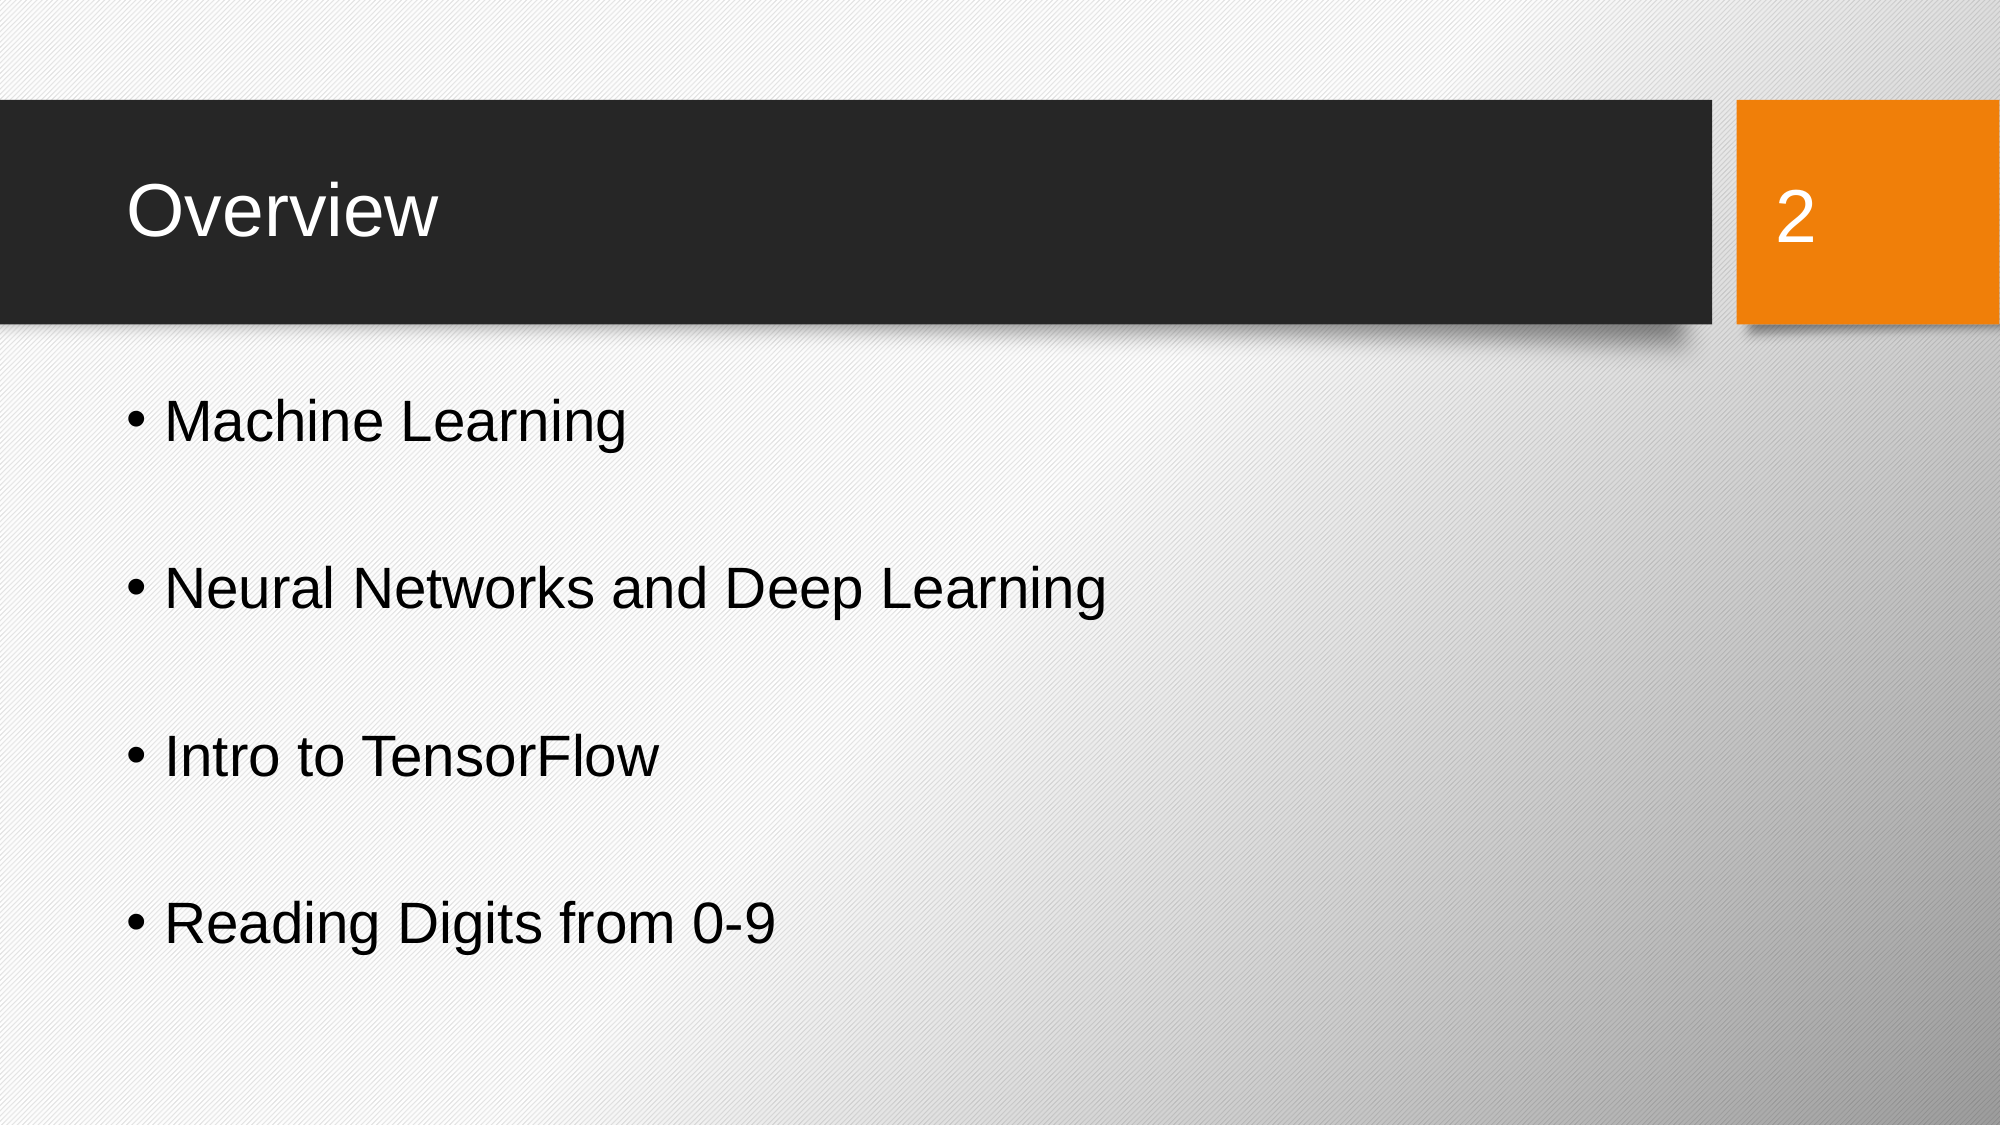

2
# Overview
Machine Learning

Neural Networks and Deep Learning

Intro to TensorFlow

Reading Digits from 0-9